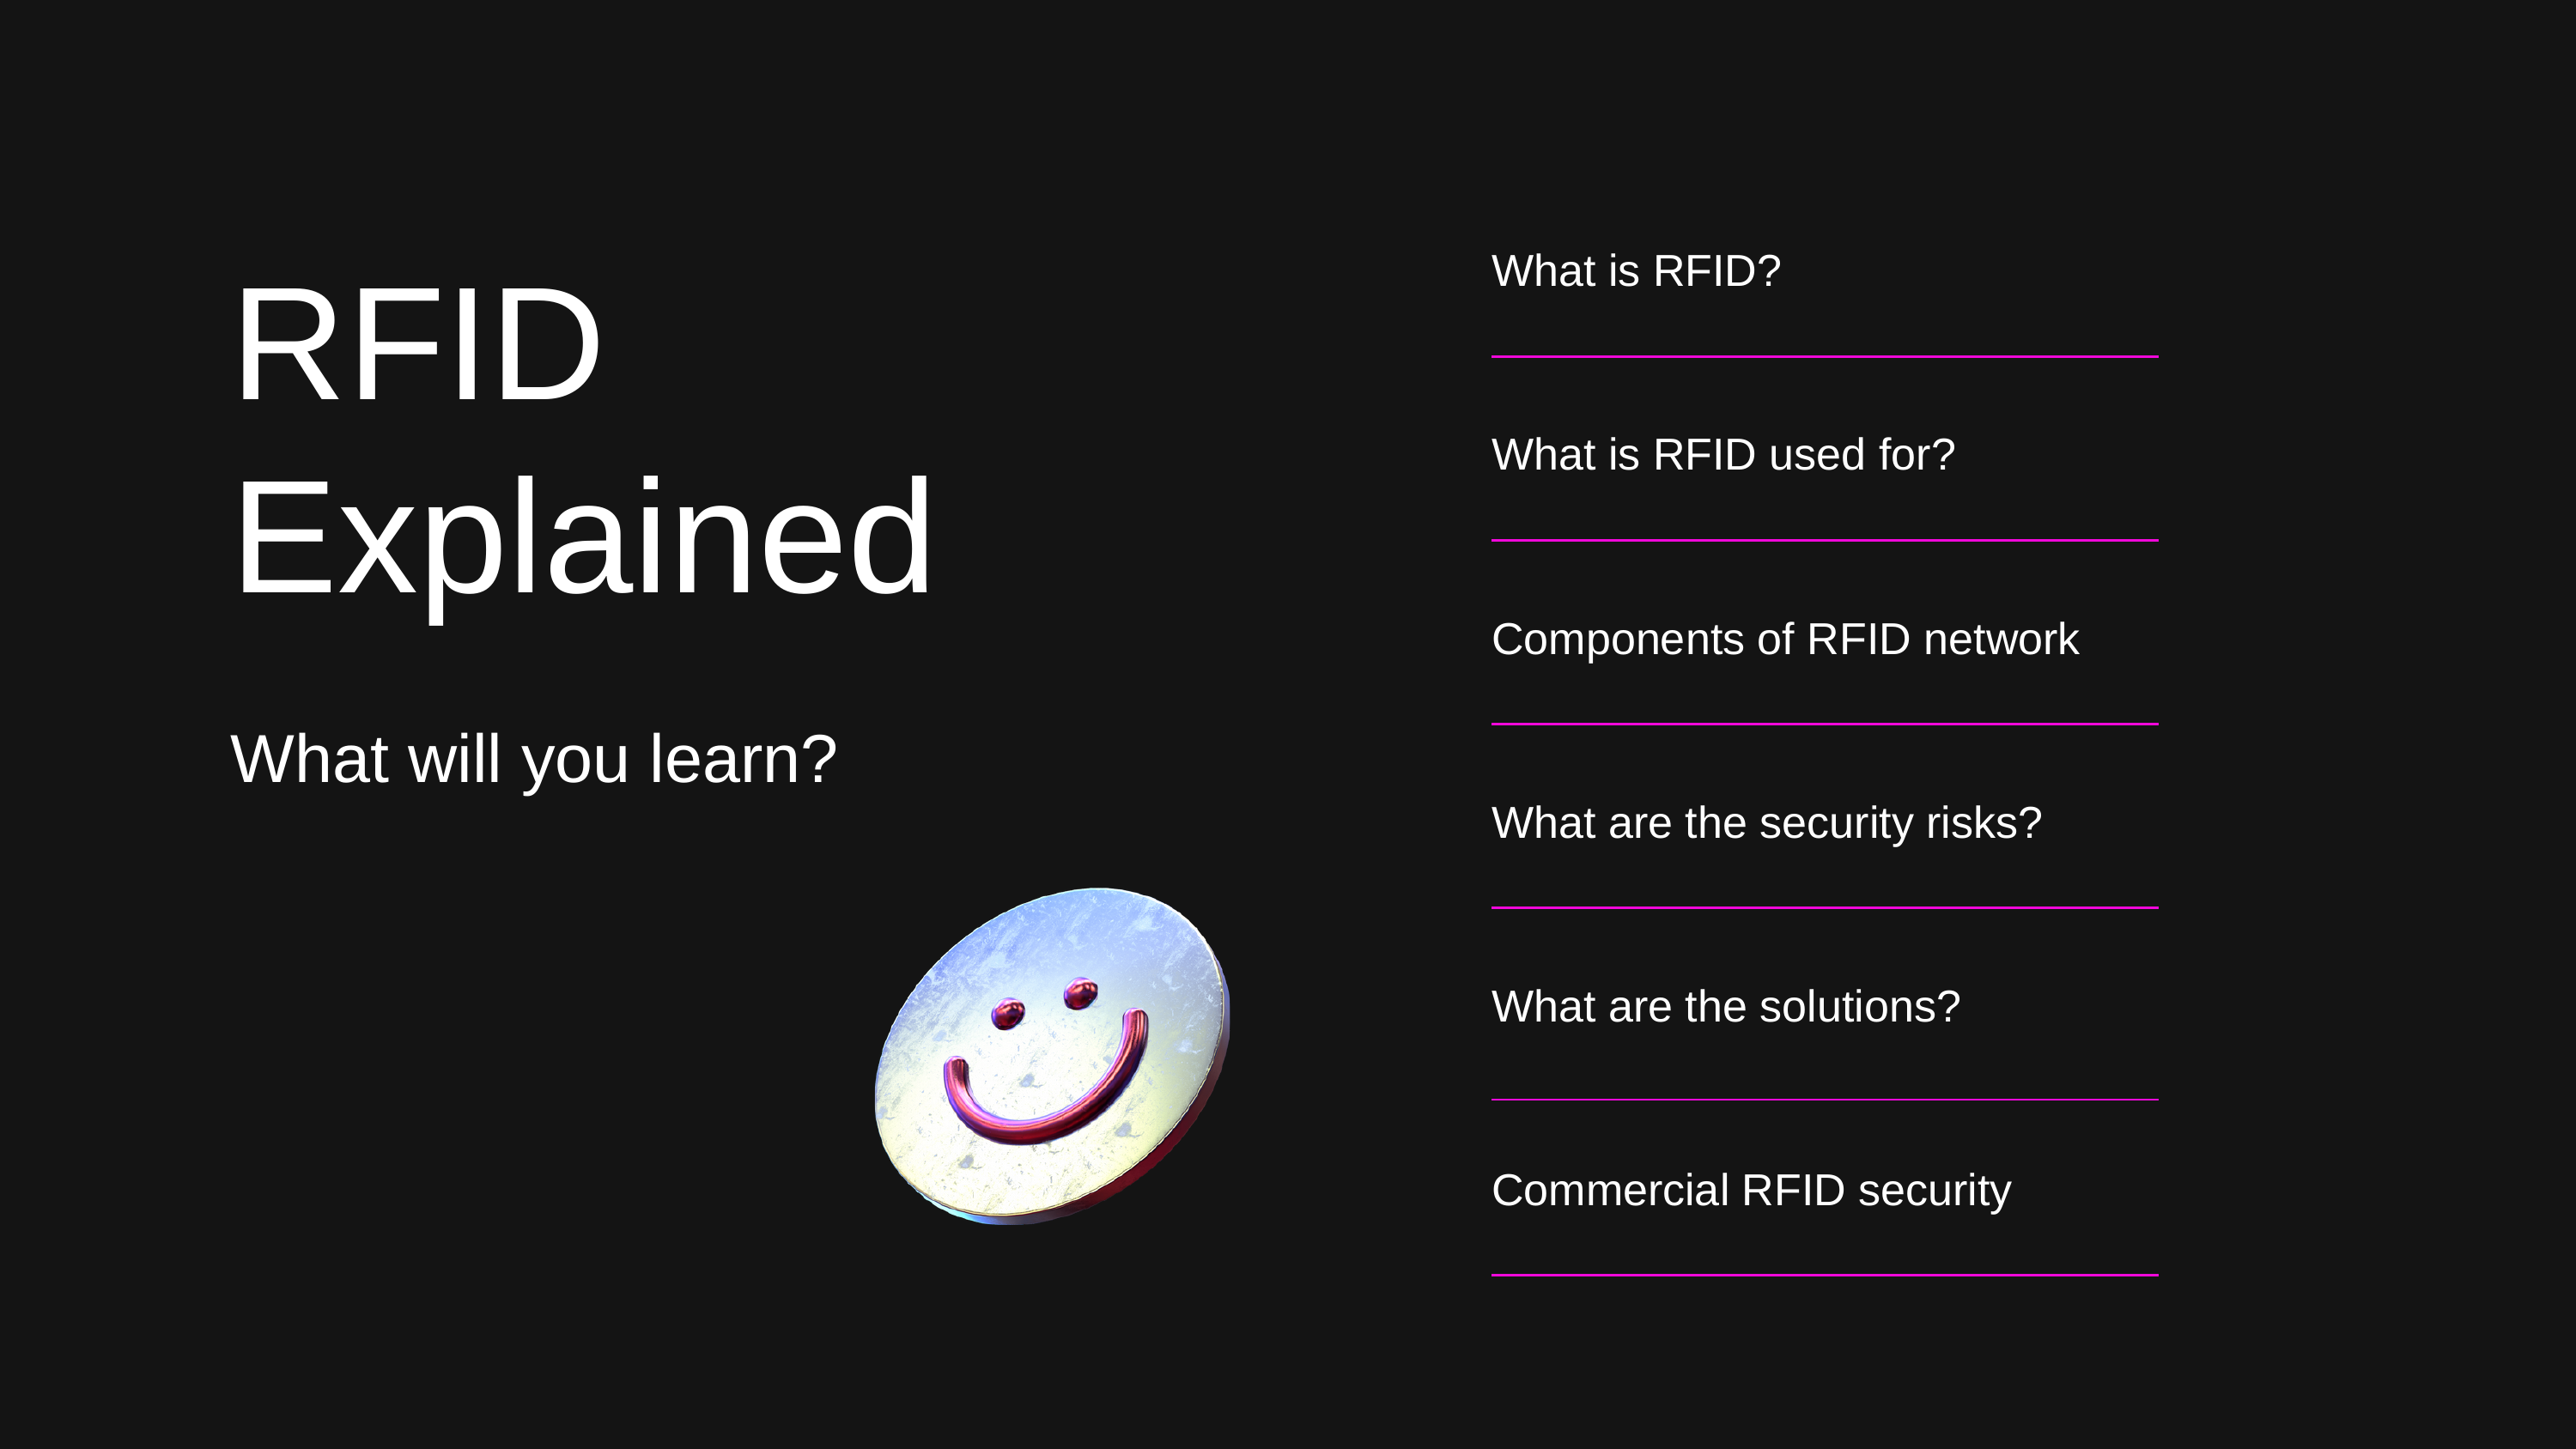

| What is RFID? |
| --- |
| What is RFID used for? |
| Components of RFID network |
| What are the security risks? |
| What are the solutions? |
| Commercial RFID security |
RFID Explained
What will you learn?